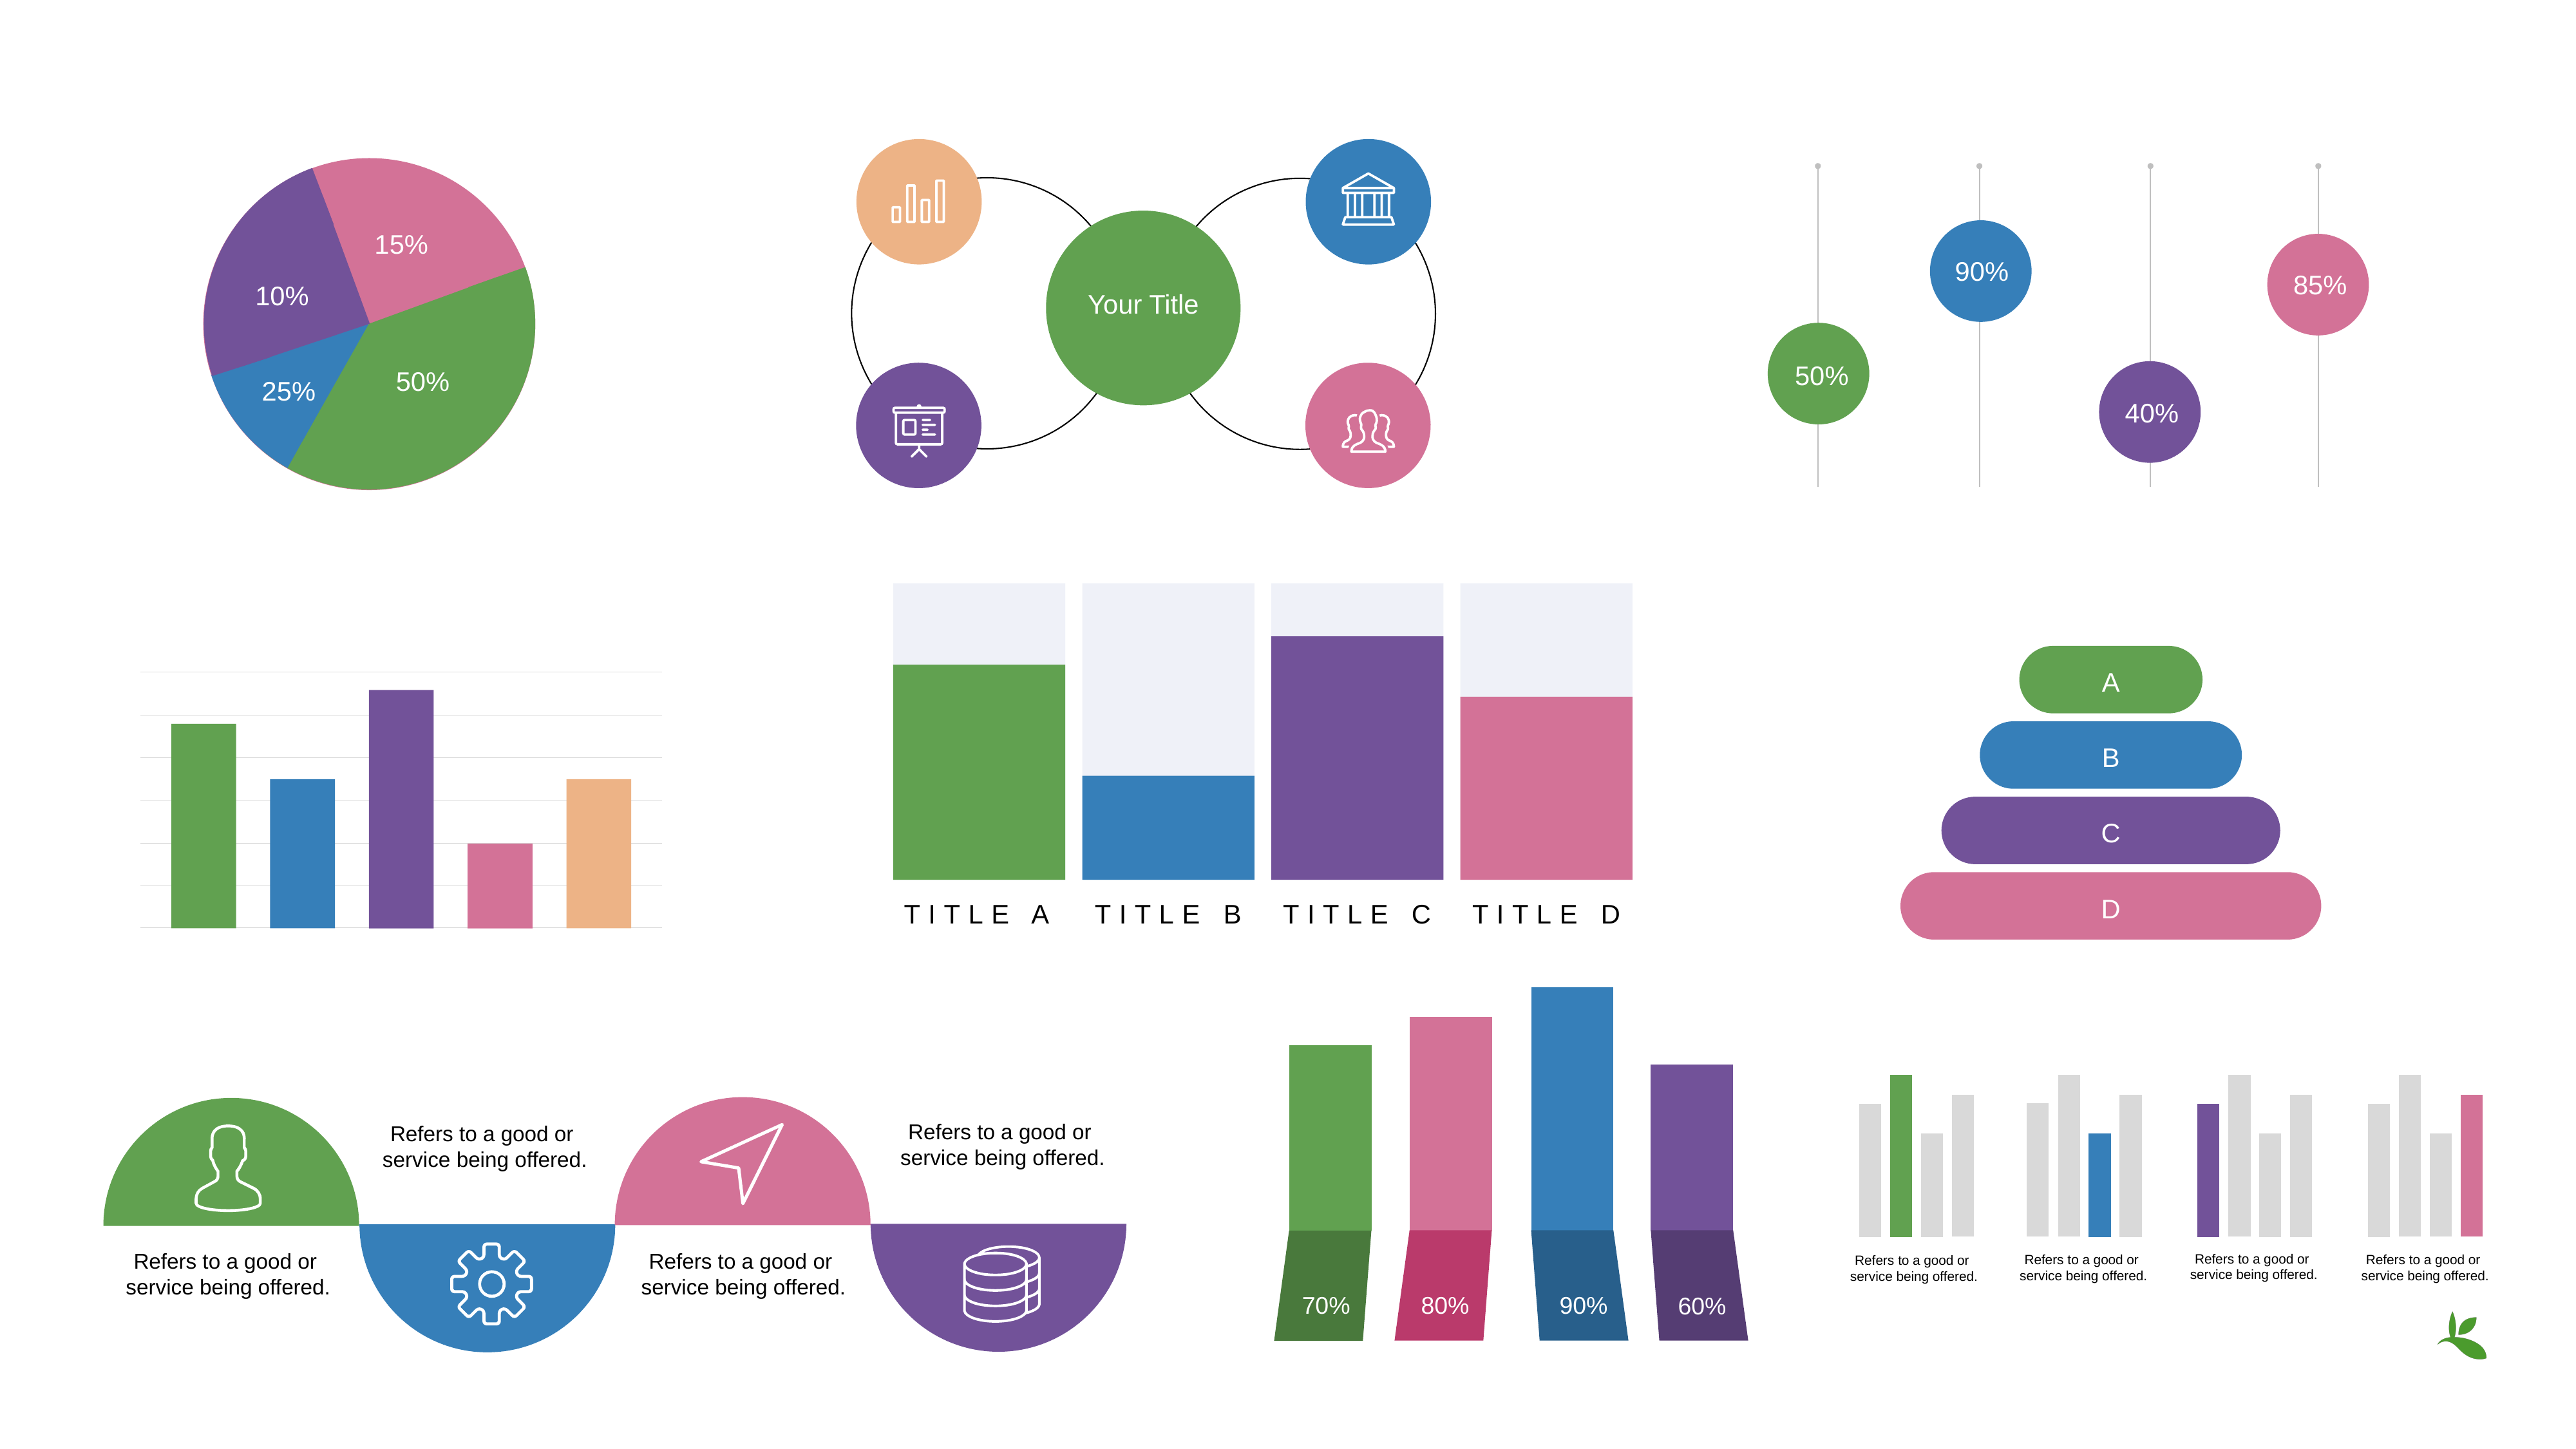

Your Title

90%
85%

50%

40%

15%
10%
50%
25%

TITLE A
TITLE B
TITLE C
TITLE D

A
B
C
D

80%
90%
70%
60%

Refers to a good or
service being offered.
Refers to a good or
service being offered.
Refers to a good or
service being offered.
Refers to a good or
service being offered.

Refers to a good or
service being offered.
Refers to a good or
service being offered.

Refers to a good or
service being offered.

Refers to a good or
service being offered.